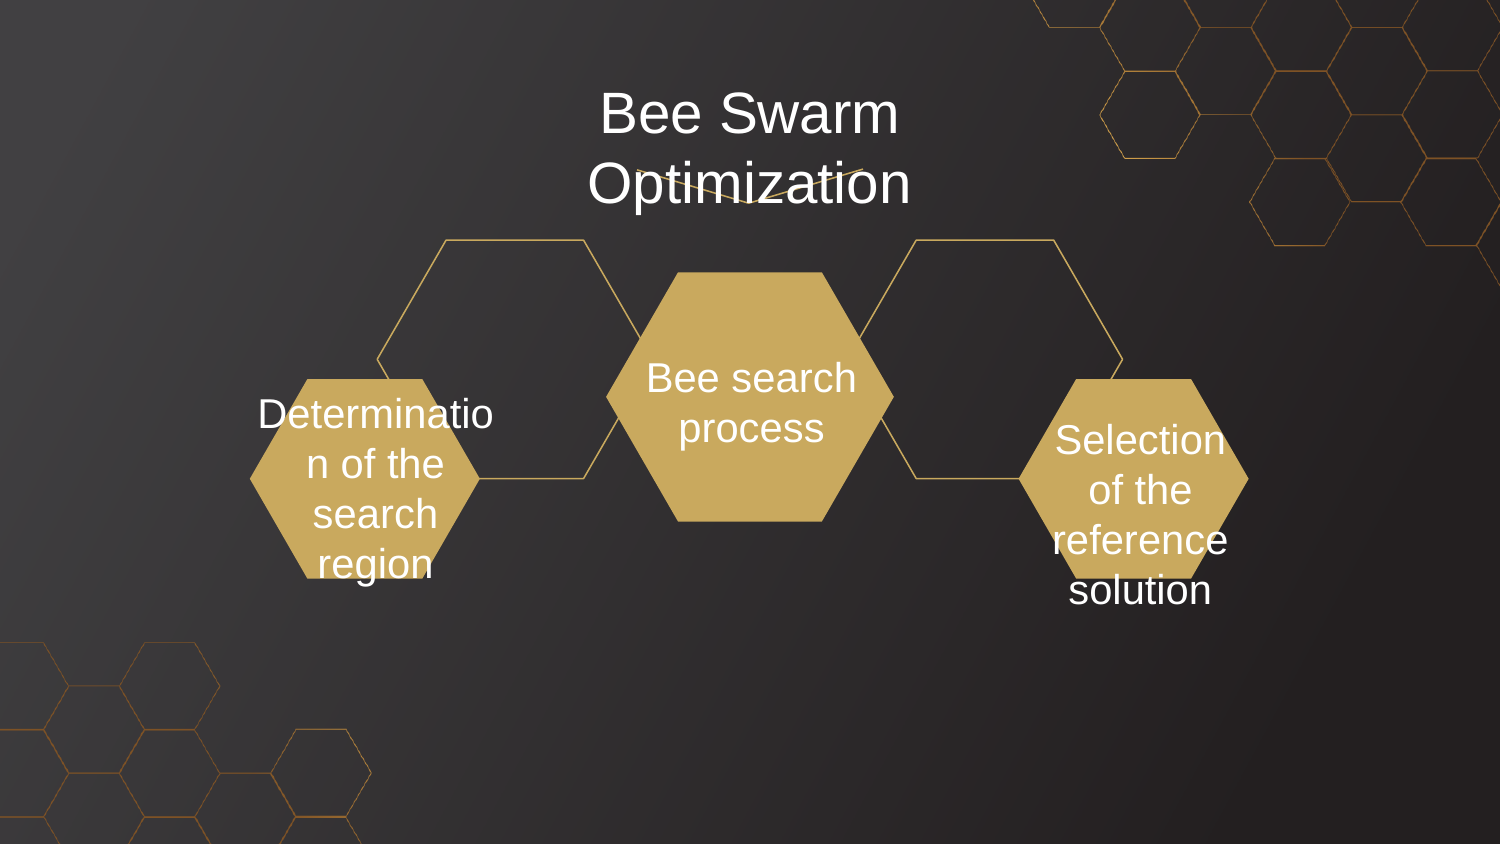

# Bee Swarm Optimization

Bee search process

Selection of the reference solution
Determination of the search region